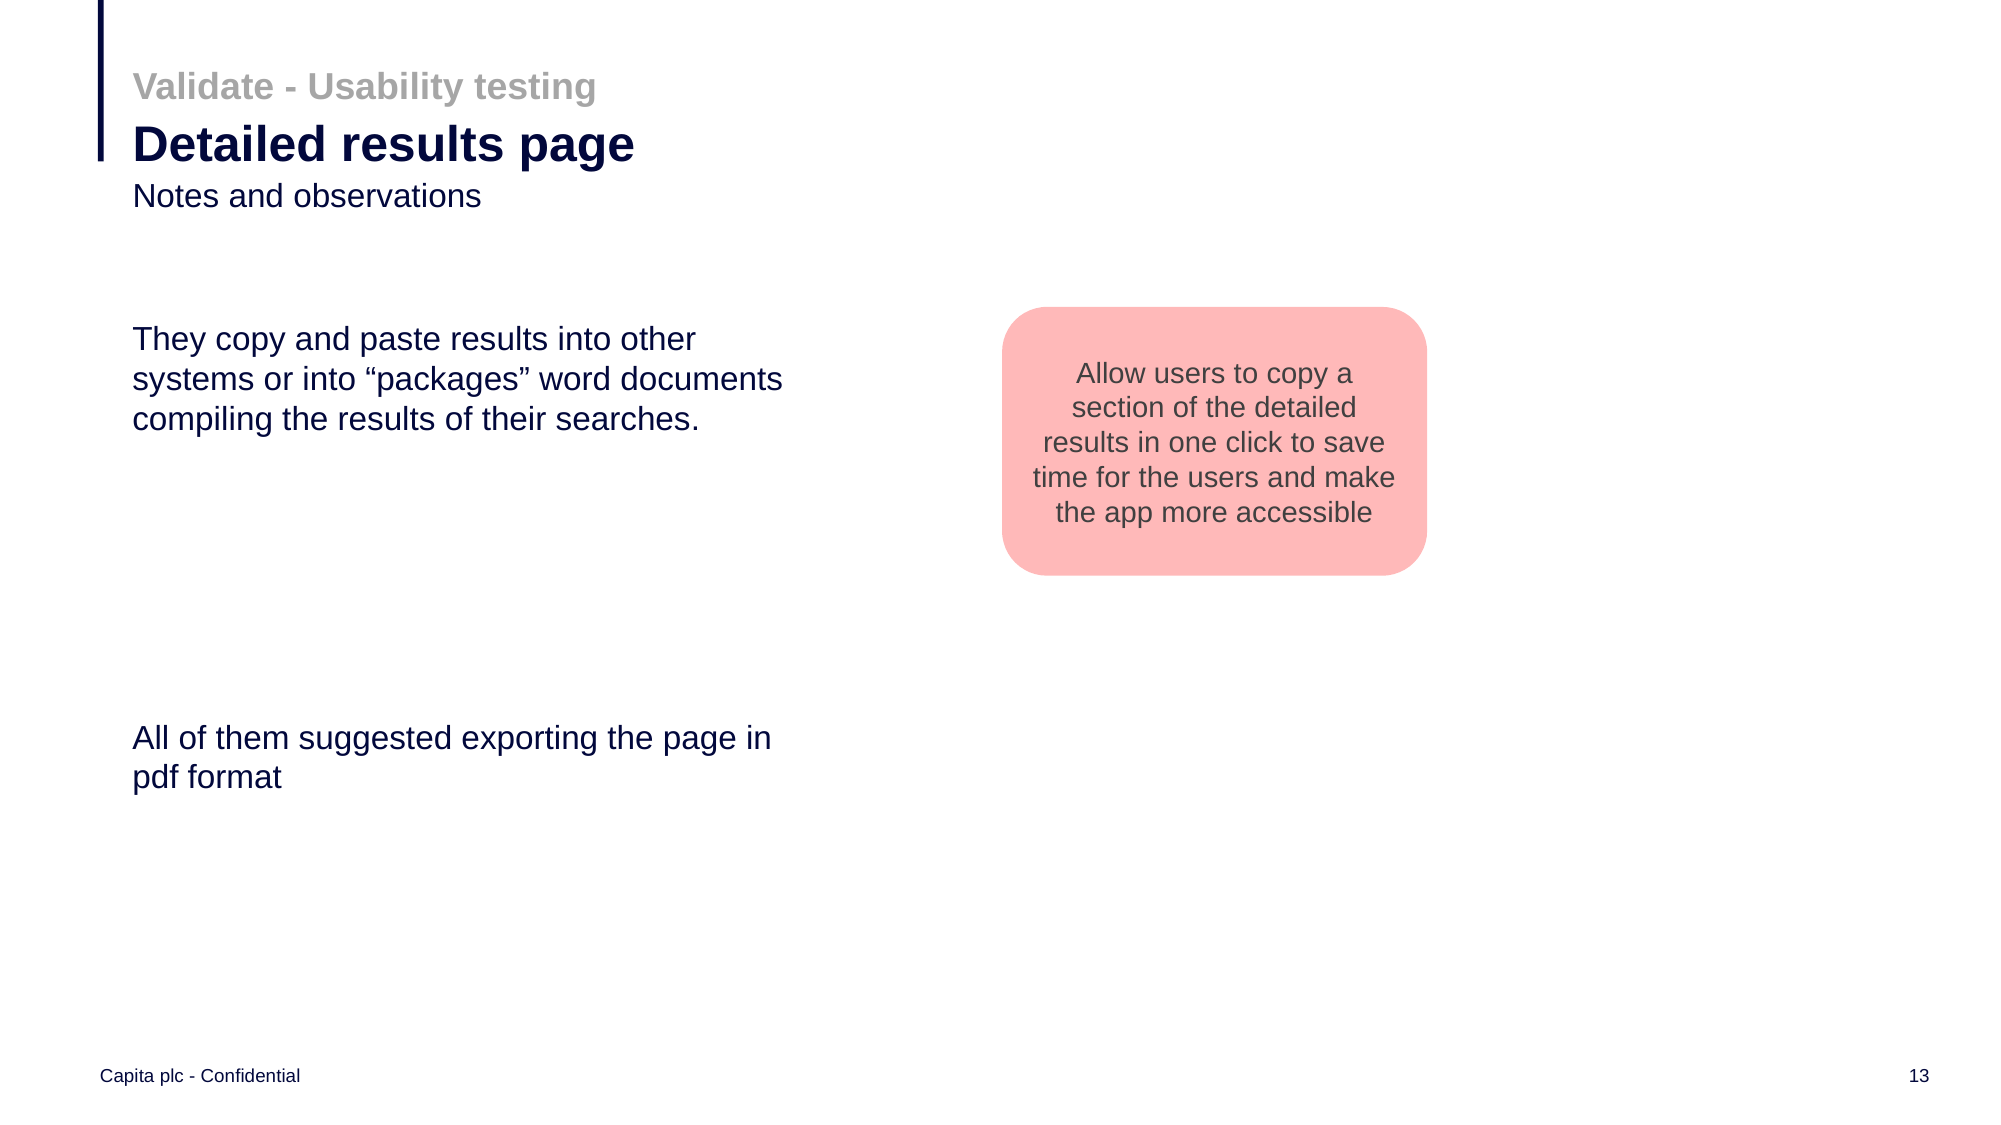

Validate - Usability testing
# Detailed results page
Notes and observations
Allow users to copy a section of the detailed results in one click to save time for the users and make the app more accessible
They copy and paste results into other systems or into “packages” word documents compiling the results of their searches.
All of them suggested exporting the page in pdf format
Capita plc - Confidential
13